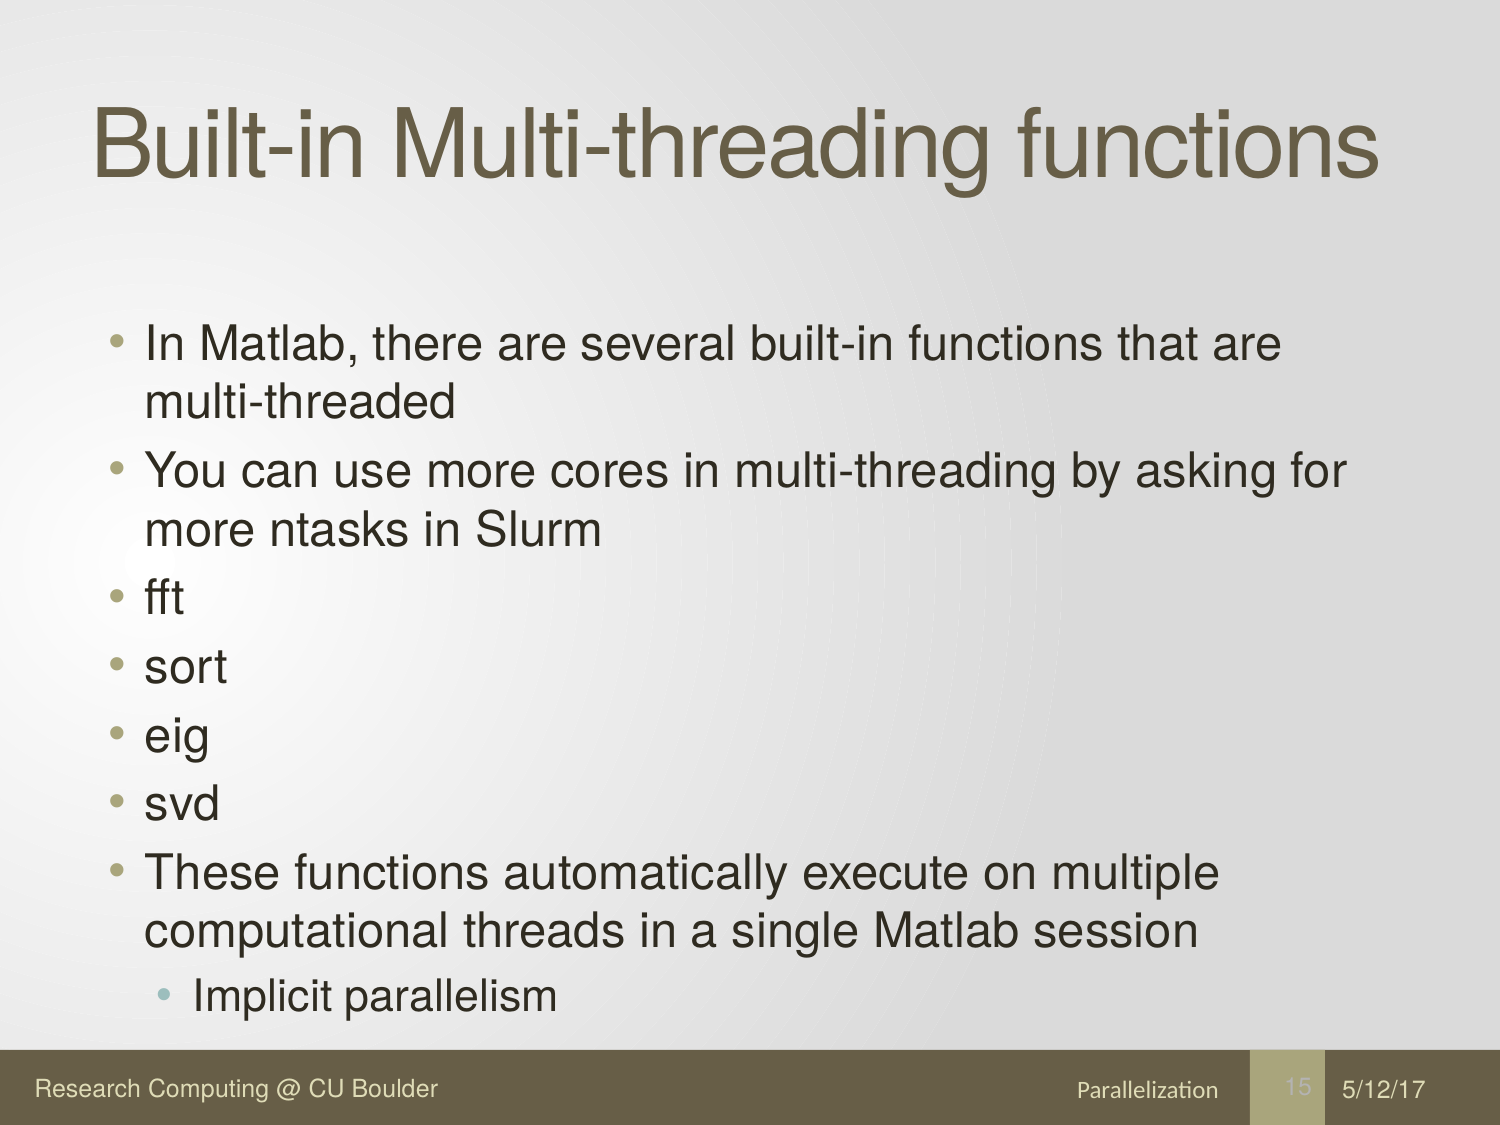

# Built-in Multi-threading functions
In Matlab, there are several built-in functions that are multi-threaded
You can use more cores in multi-threading by asking for more ntasks in Slurm
fft
sort
eig
svd
These functions automatically execute on multiple computational threads in a single Matlab session
Implicit parallelism

Parallelization
5/12/17
15